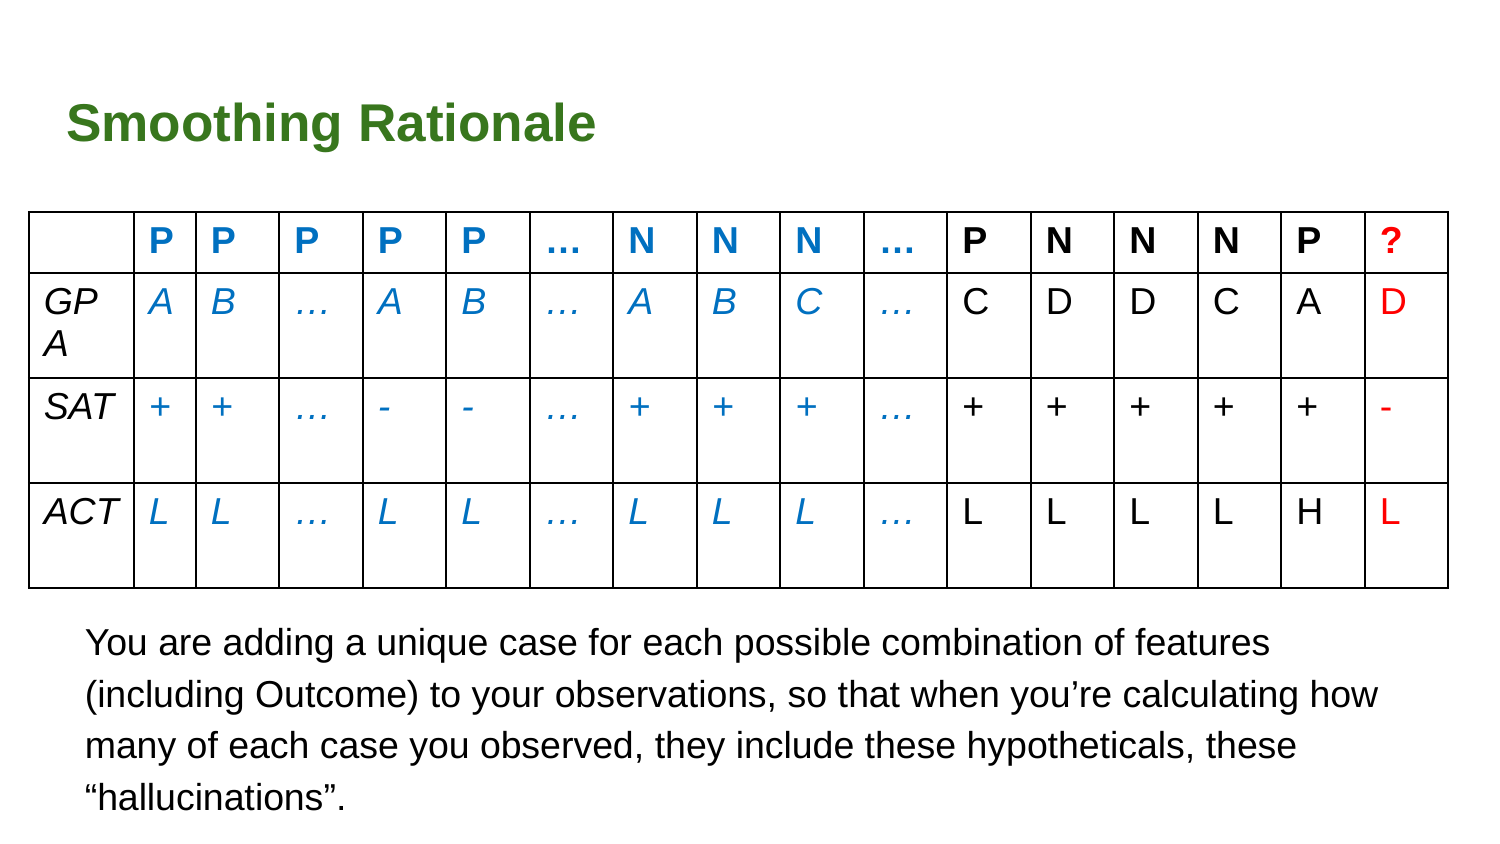

# Smoothing Rationale

You are adding a unique case for each possible combination of features (including Outcome) to your observations, so that when you’re calculating how many of each case you observed, they include these hypotheticals, these “hallucinations”.

|  | P | P | P | P | P | … | N | N | N | … | P | N | N | N | P | ? |
| --- | --- | --- | --- | --- | --- | --- | --- | --- | --- | --- | --- | --- | --- | --- | --- | --- |
| GPA | A | B | … | A | B | … | A | B | C | … | C | D | D | C | A | D |
| SAT | + | + | … | - | - | … | + | + | + | … | + | + | + | + | + | - |
| ACT | L | L | … | L | L | … | L | L | L | … | L | L | L | L | H | L |